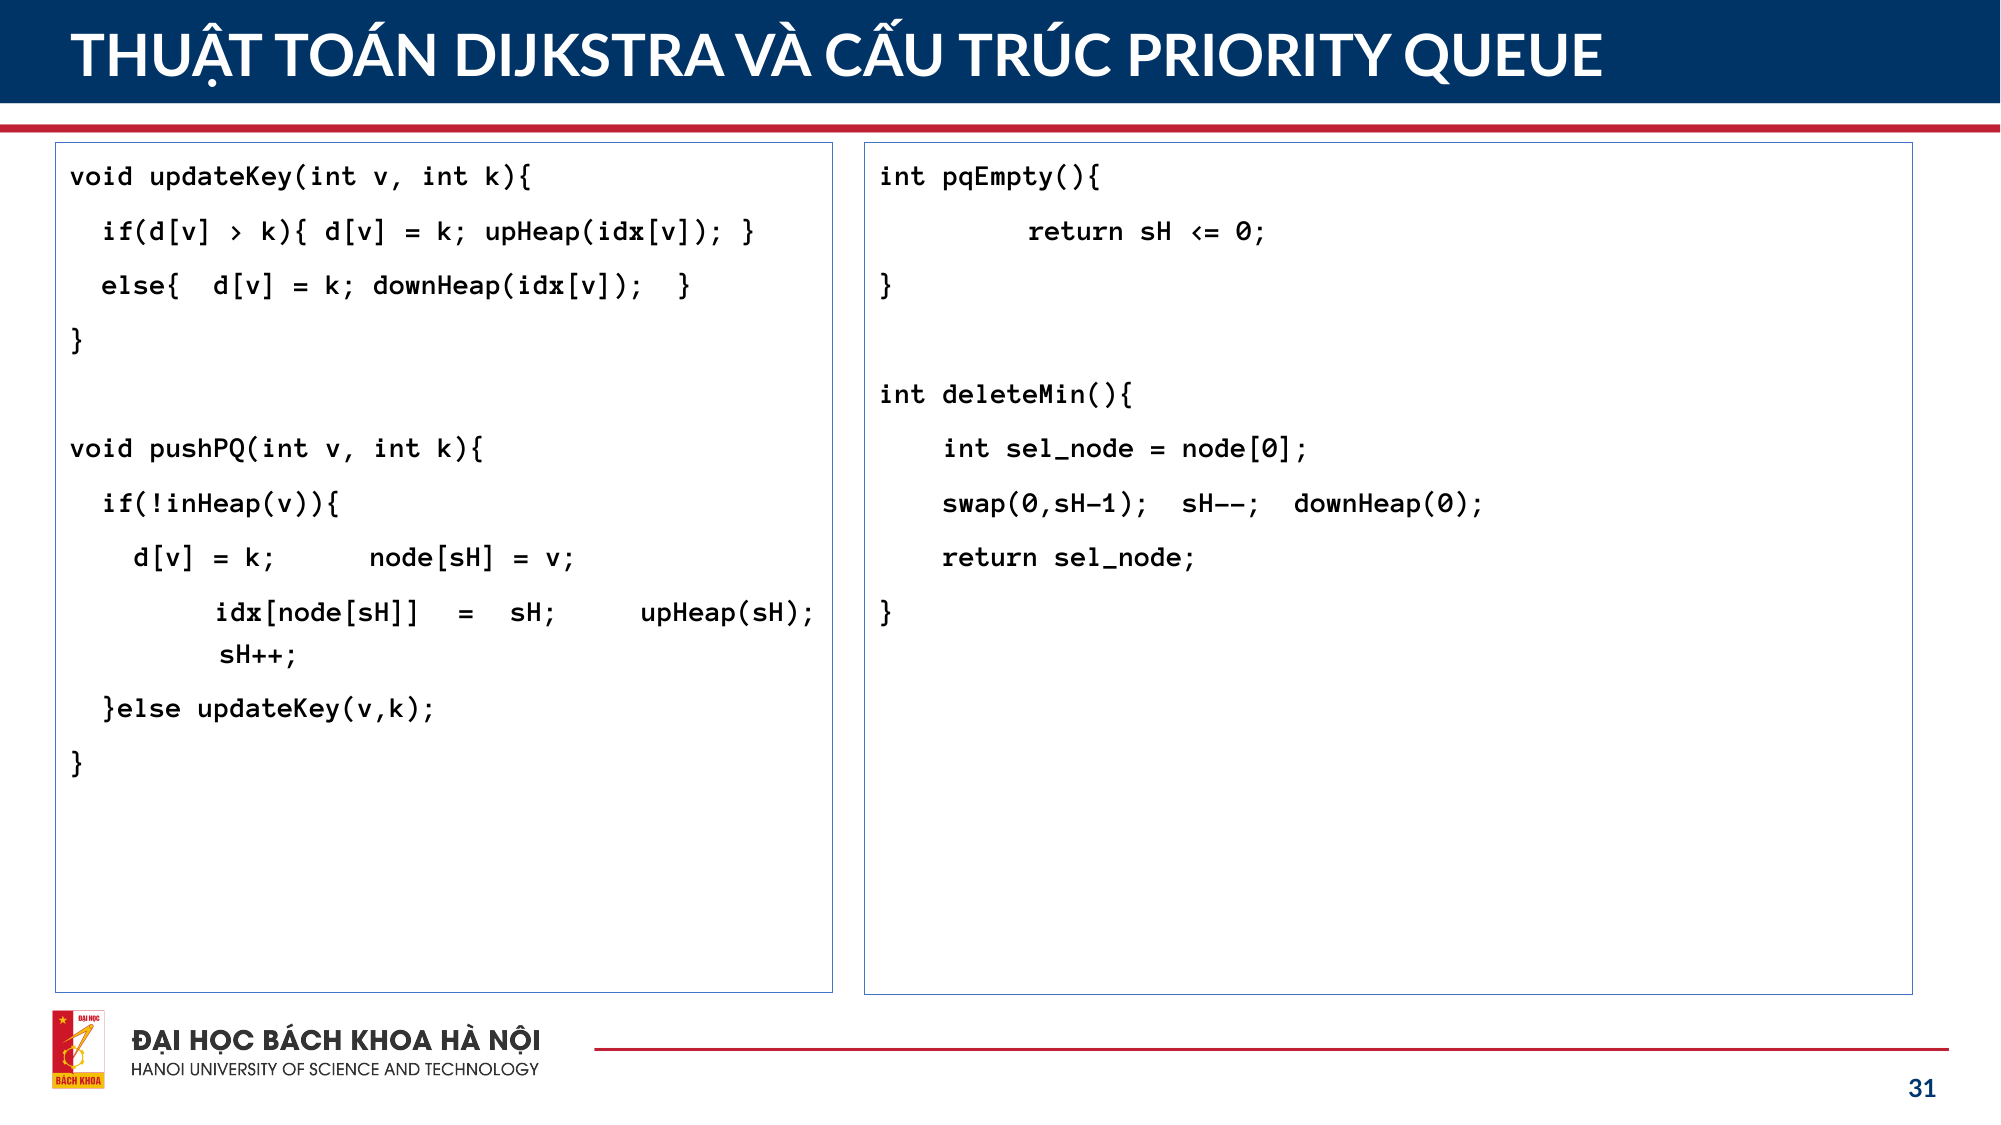

# THUẬT TOÁN DIJKSTRA VÀ CẤU TRÚC PRIORITY QUEUE
void updateKey(int v, int k){
  if(d[v] > k){ d[v] = k; upHeap(idx[v]); }
  else{  d[v] = k; downHeap(idx[v]);  }
}

void pushPQ(int v, int k){
  if(!inHeap(v)){
    d[v] = k;	node[sH] = v;
    idx[node[sH]] = sH;	upHeap(sH);	sH++;
  }else updateKey(v,k);
}
int pqEmpty(){
	return sH <= 0;
}

int deleteMin(){
    int sel_node = node[0];
    swap(0,sH-1);  sH--;  downHeap(0);
    return sel_node;
}
31